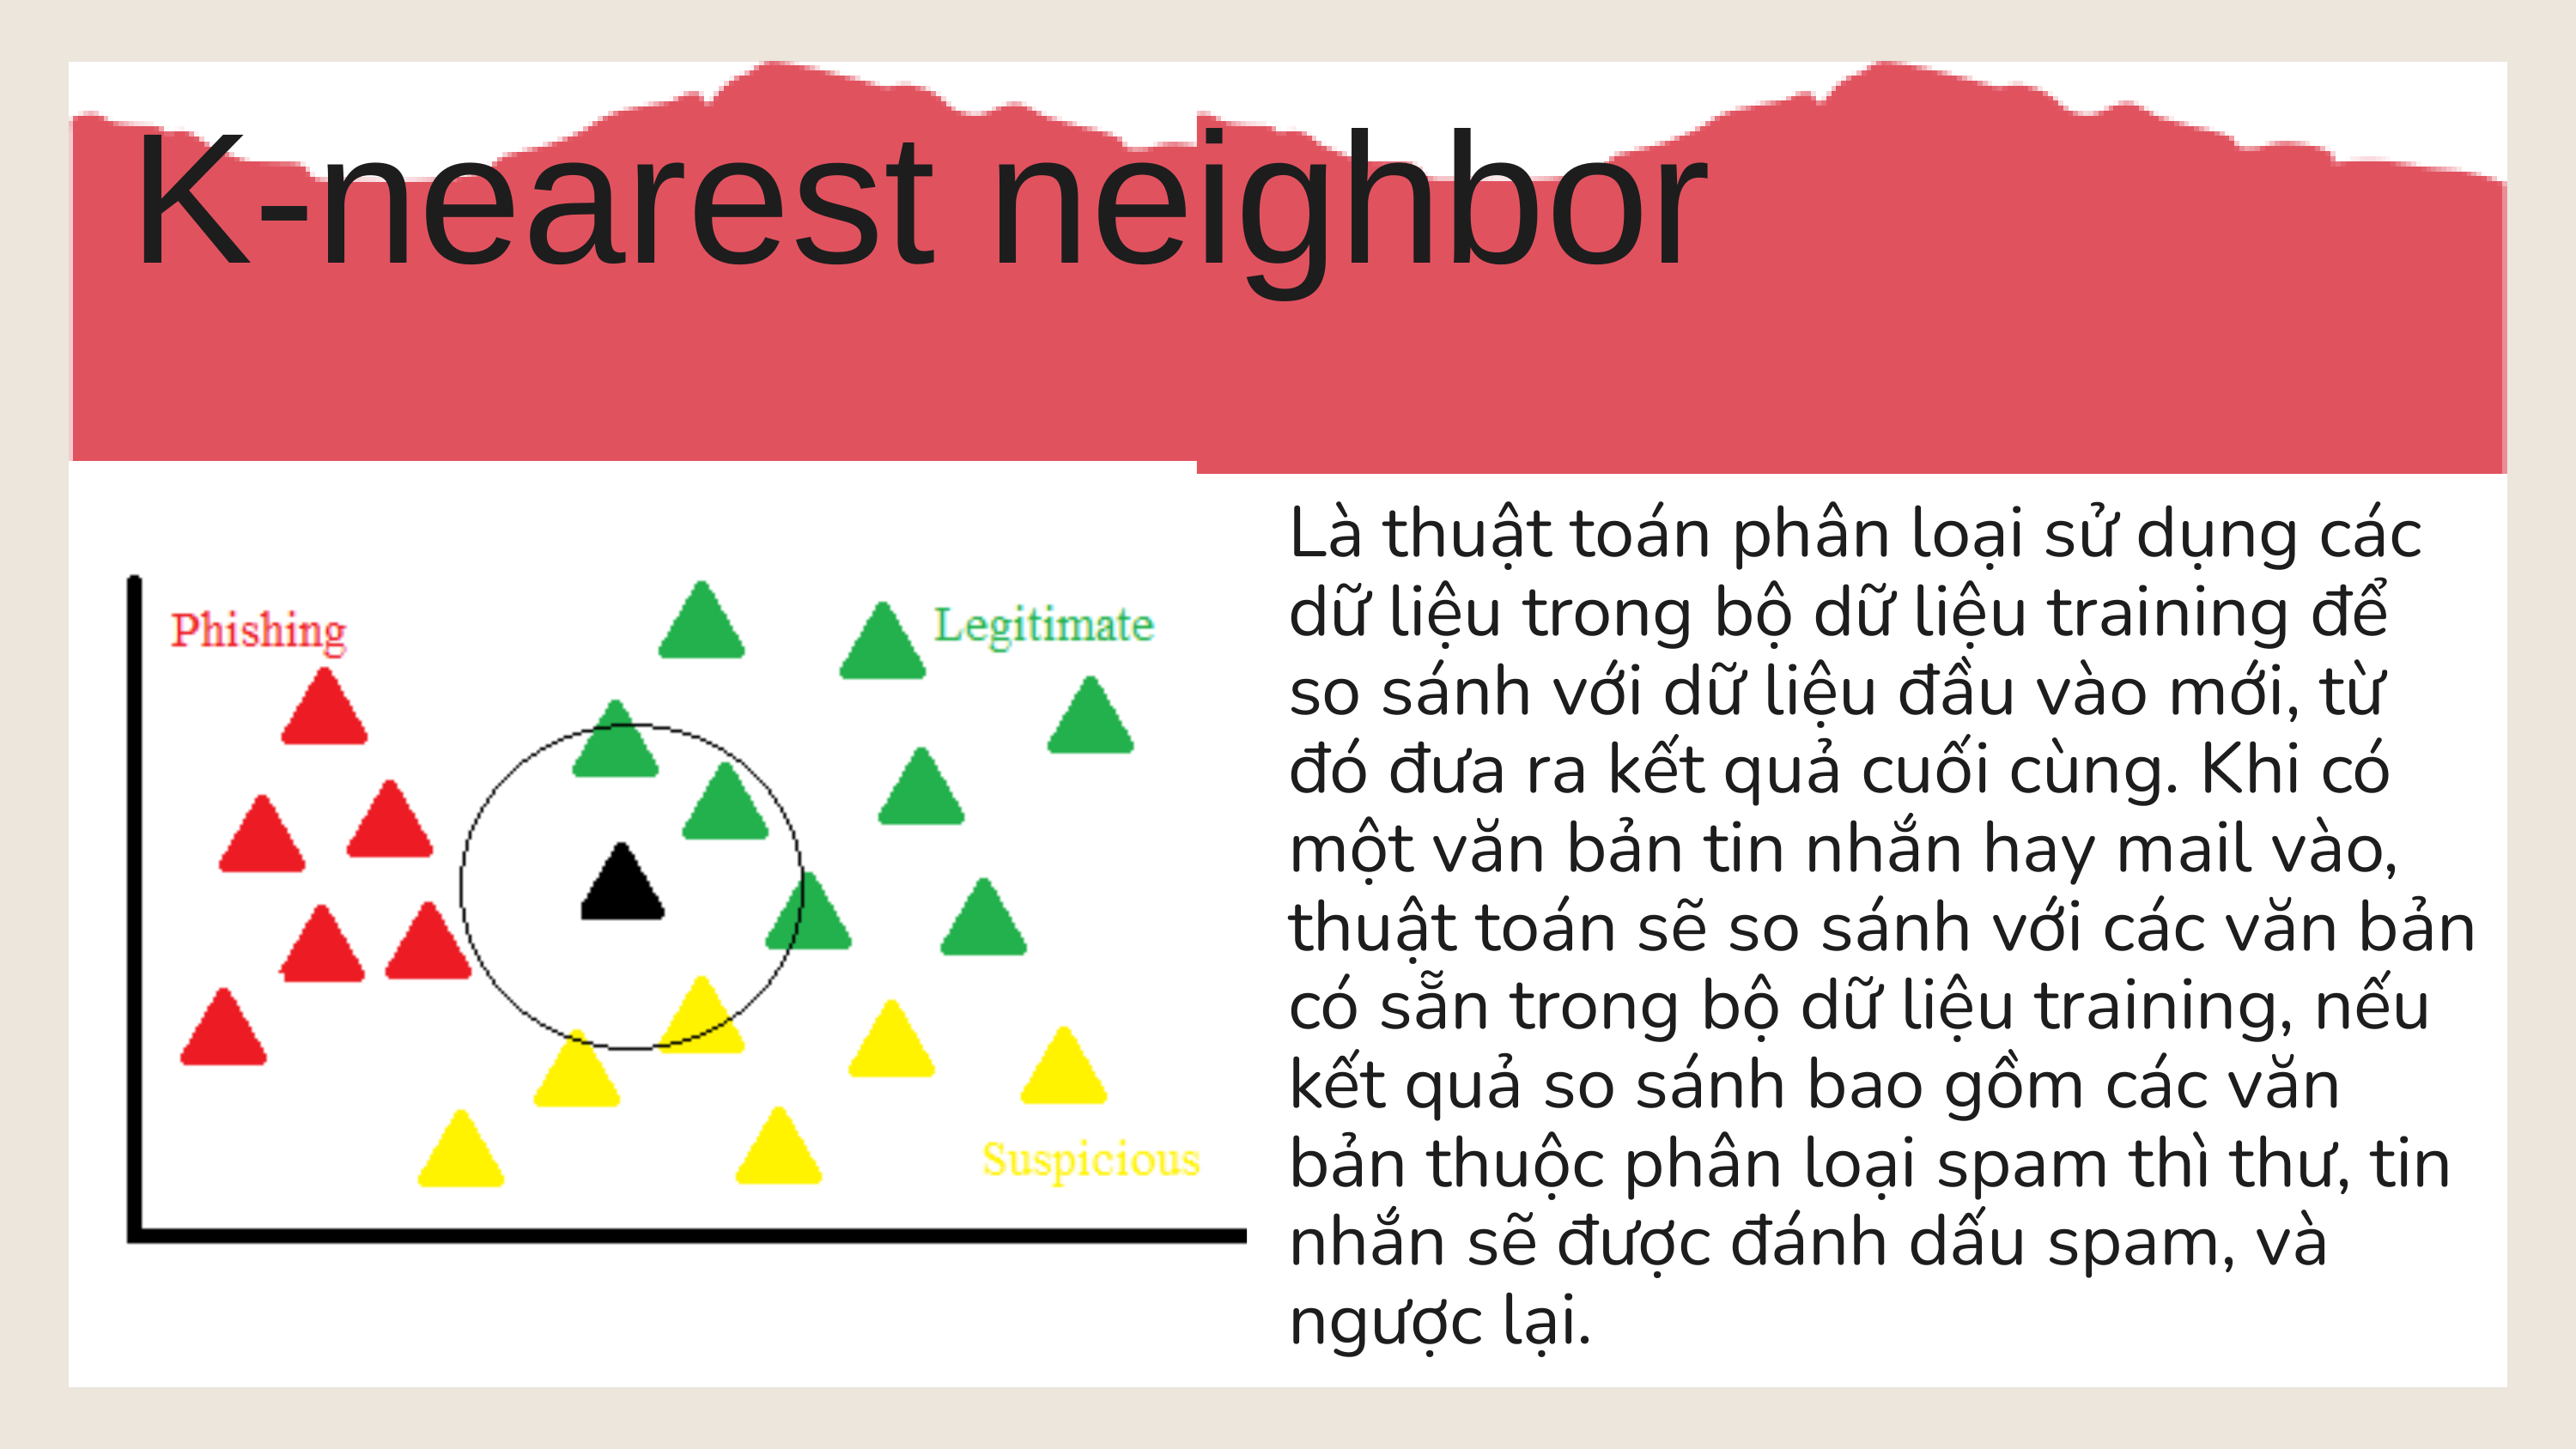

K-nearest neighbor

Là thuật toán phân loại sử dụng các dữ liệu trong bộ dữ liệu training để so sánh với dữ liệu đầu vào mới, từ đó đưa ra kết quả cuối cùng. Khi có một văn bản tin nhắn hay mail vào, thuật toán sẽ so sánh với các văn bản có sẵn trong bộ dữ liệu training, nếu kết quả so sánh bao gồm các văn bản thuộc phân loại spam thì thư, tin nhắn sẽ được đánh dấu spam, và ngược lại.